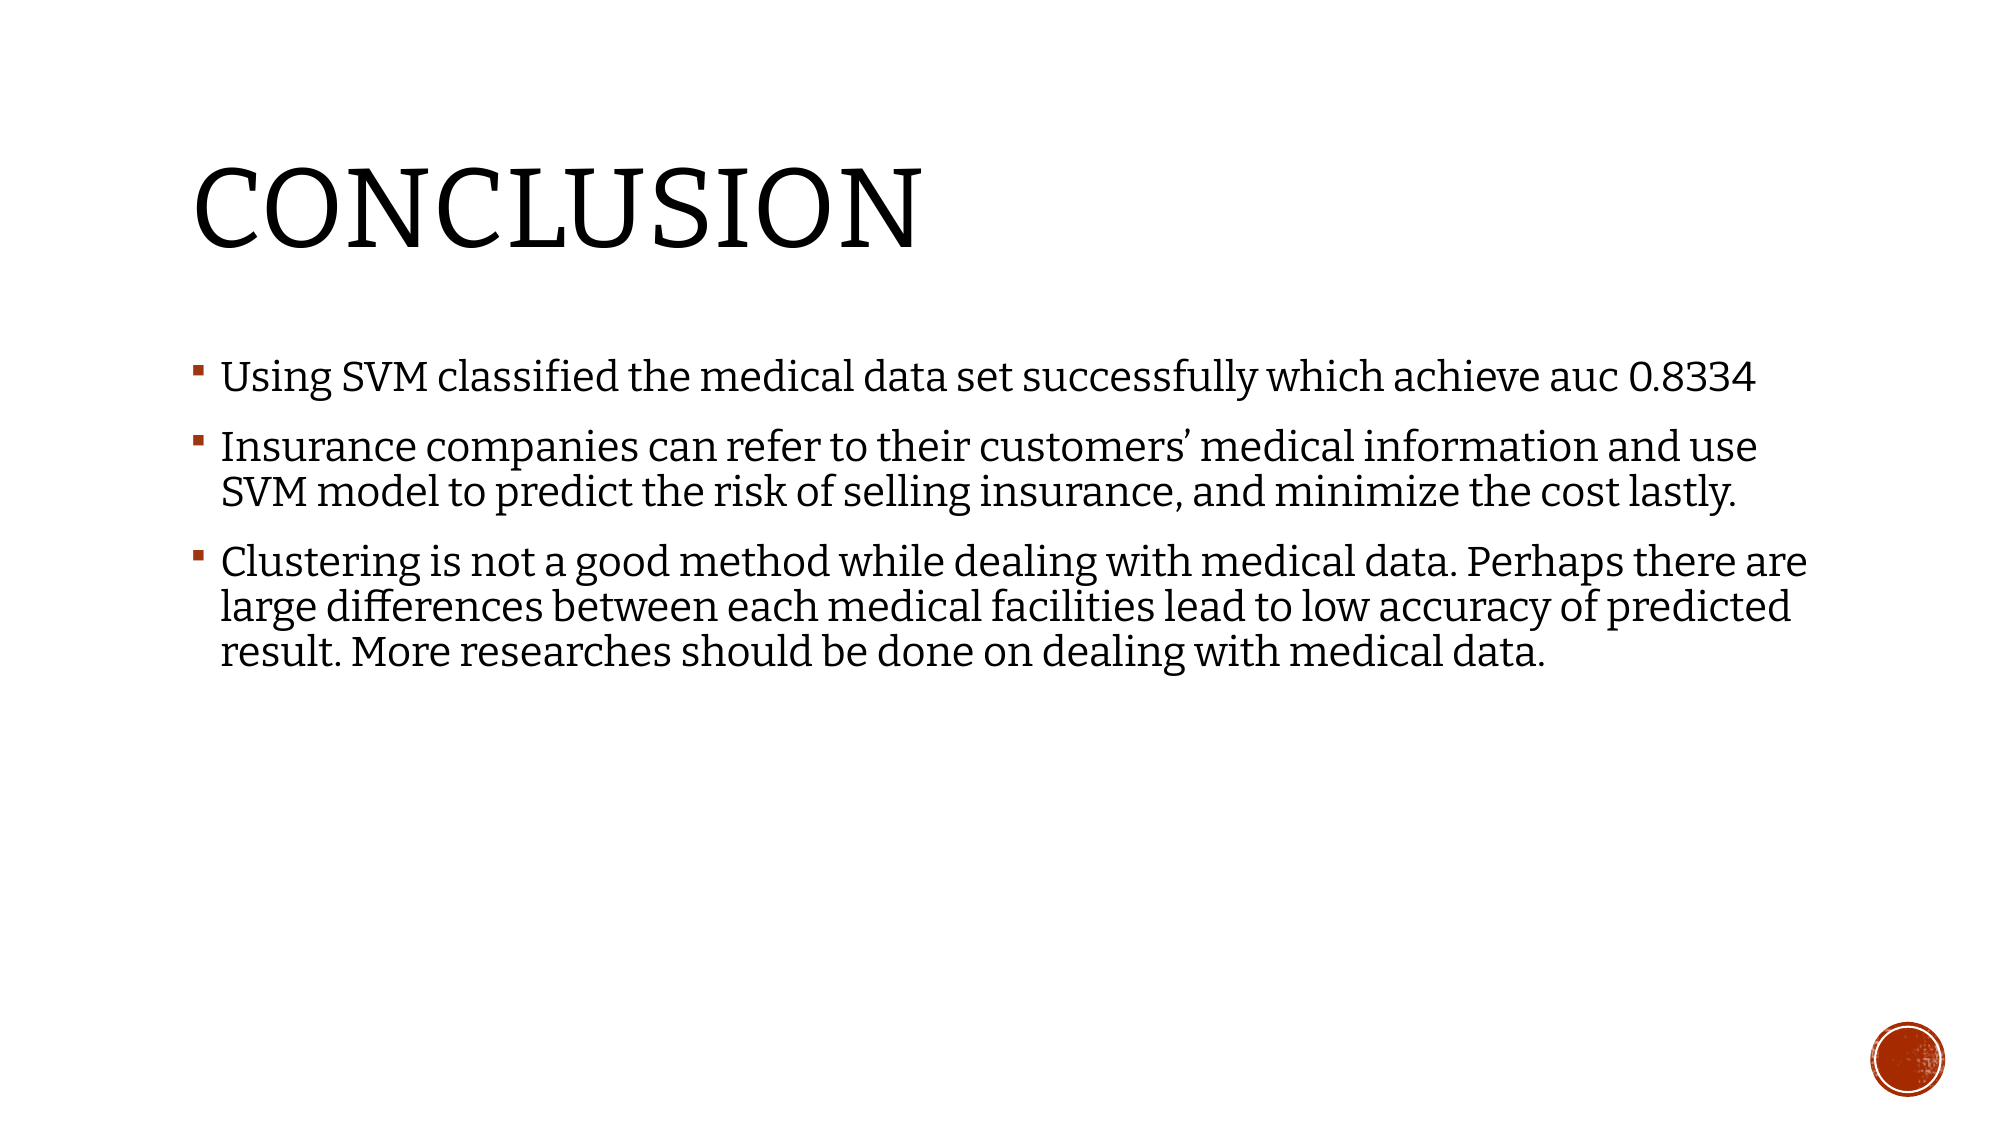

# COnclusion
Using SVM classified the medical data set successfully which achieve auc 0.8334
Insurance companies can refer to their customers’ medical information and use SVM model to predict the risk of selling insurance, and minimize the cost lastly.
Clustering is not a good method while dealing with medical data. Perhaps there are large differences between each medical facilities lead to low accuracy of predicted result. More researches should be done on dealing with medical data.